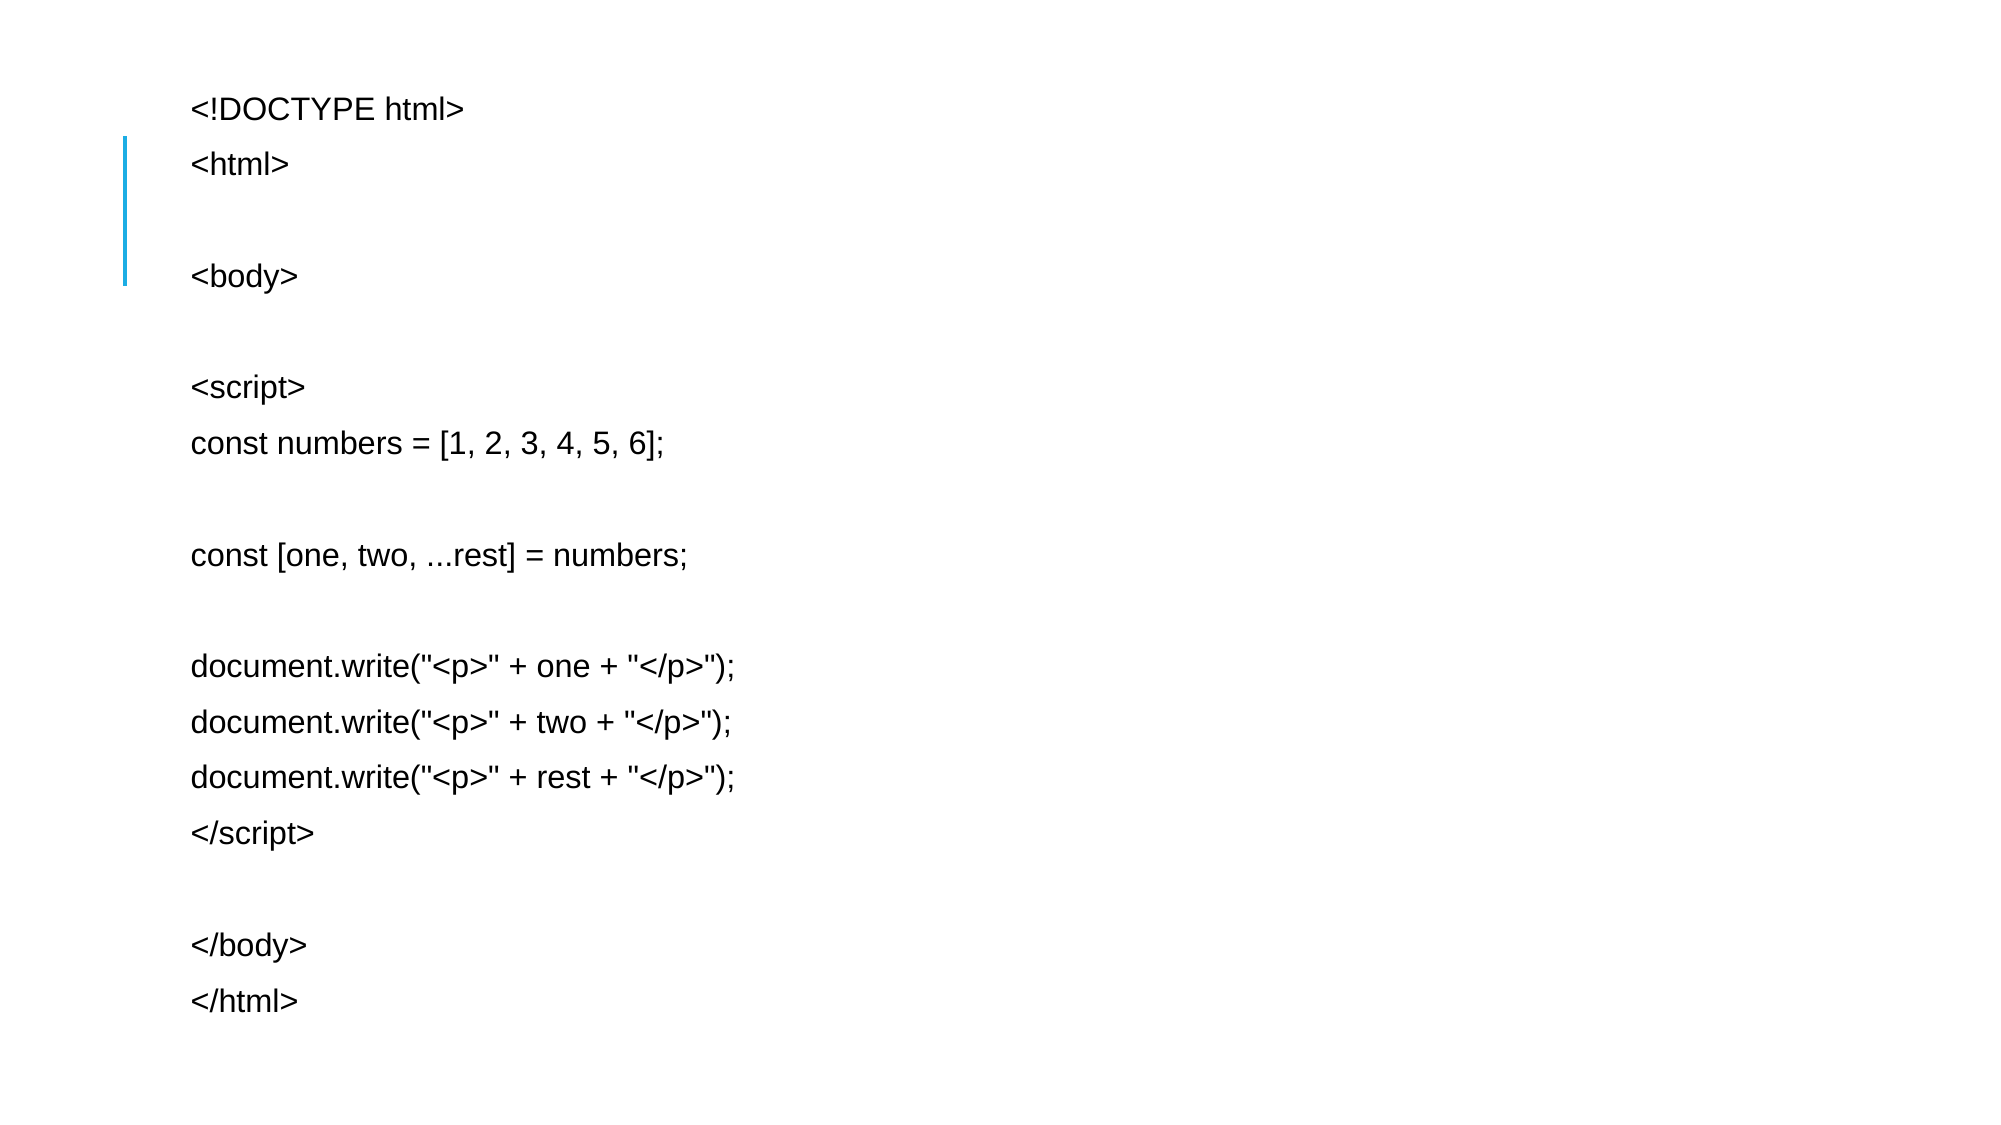

<!DOCTYPE html>
<html>

<body>

<script>
const numbers = [1, 2, 3, 4, 5, 6];

const [one, two, ...rest] = numbers;

document.write("<p>" + one + "</p>");
document.write("<p>" + two + "</p>");
document.write("<p>" + rest + "</p>");
</script>

</body>
</html>